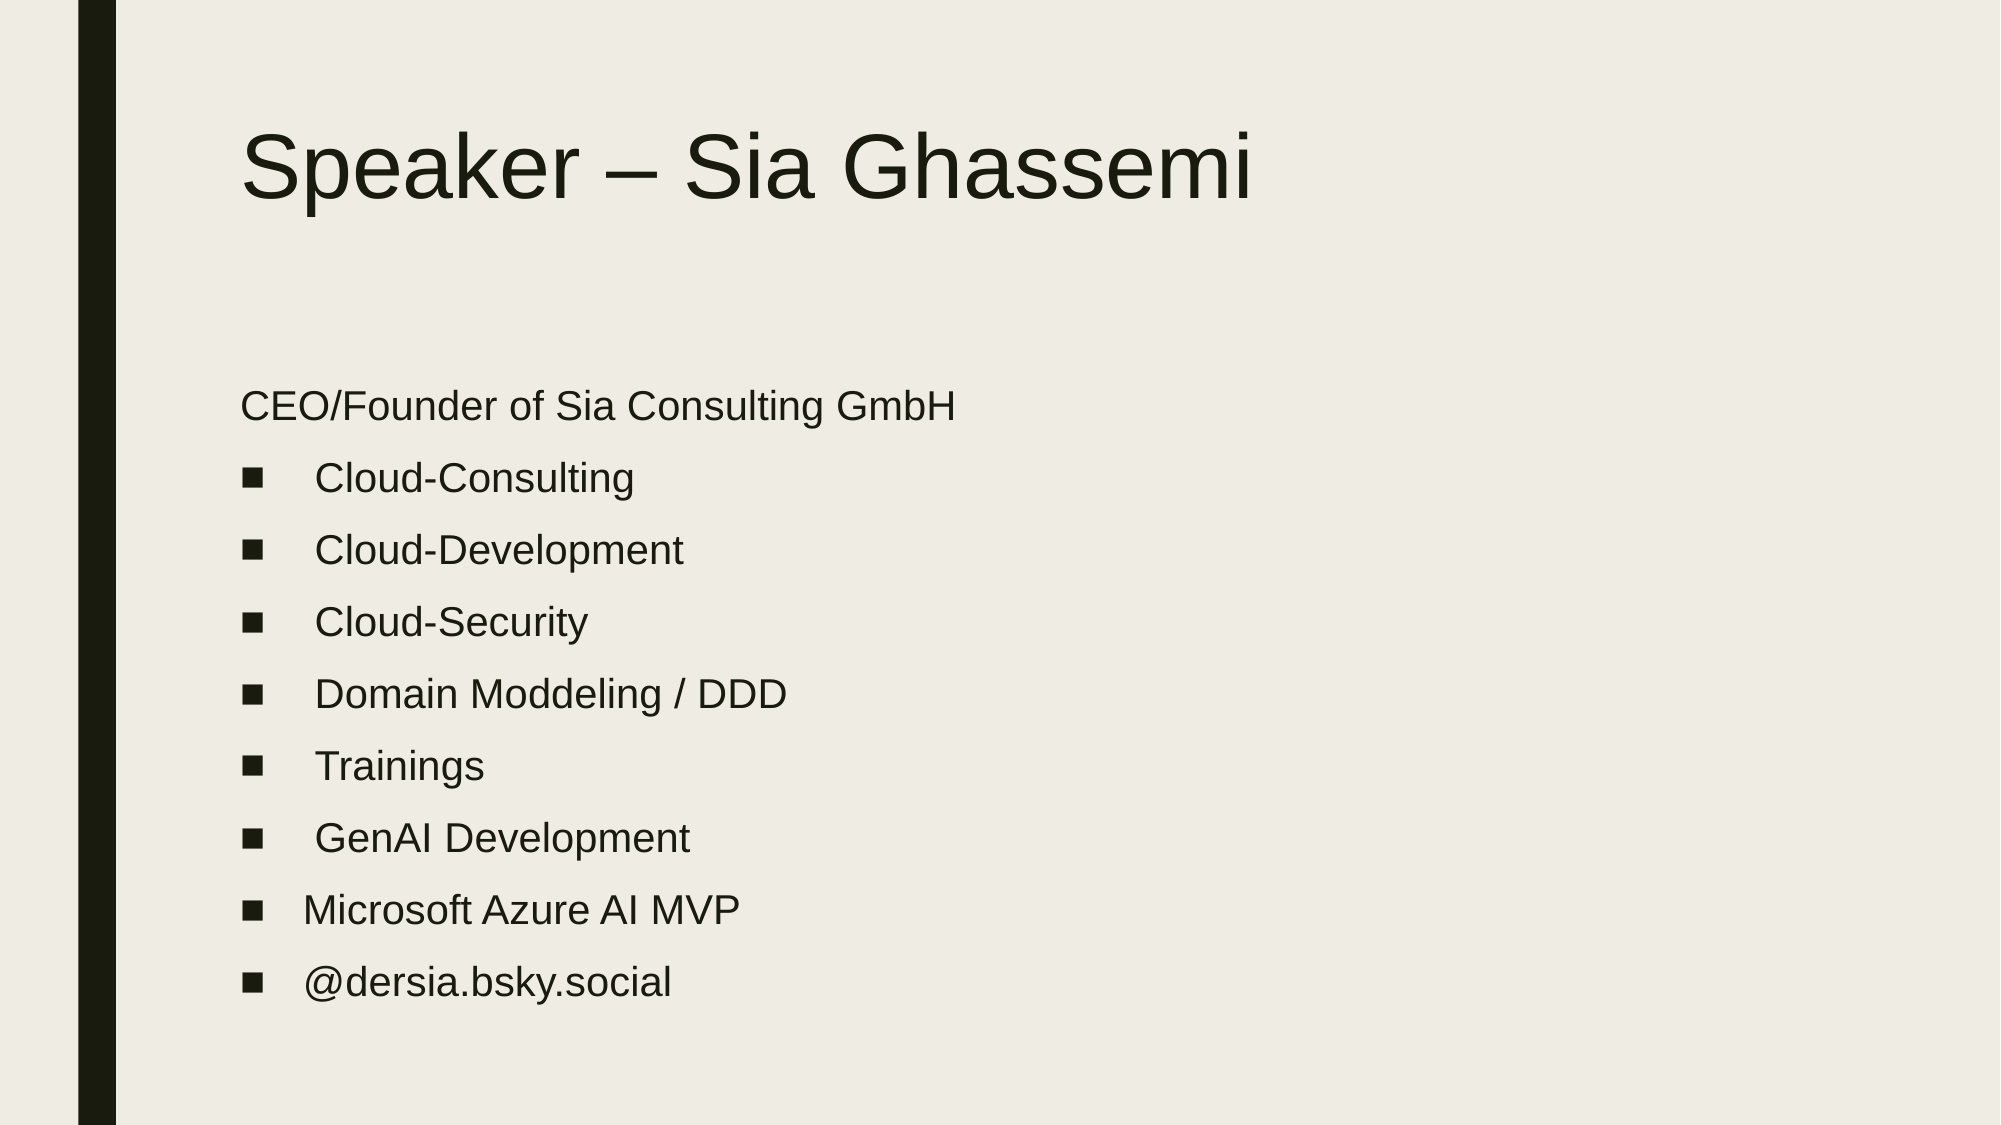

# Speaker – Sia Ghassemi
CEO/Founder of Sia Consulting GmbH
 Cloud-Consulting
 Cloud-Development
 Cloud-Security
 Domain Moddeling / DDD
 Trainings
 GenAI Development
Microsoft Azure AI MVP
@dersia.bsky.social